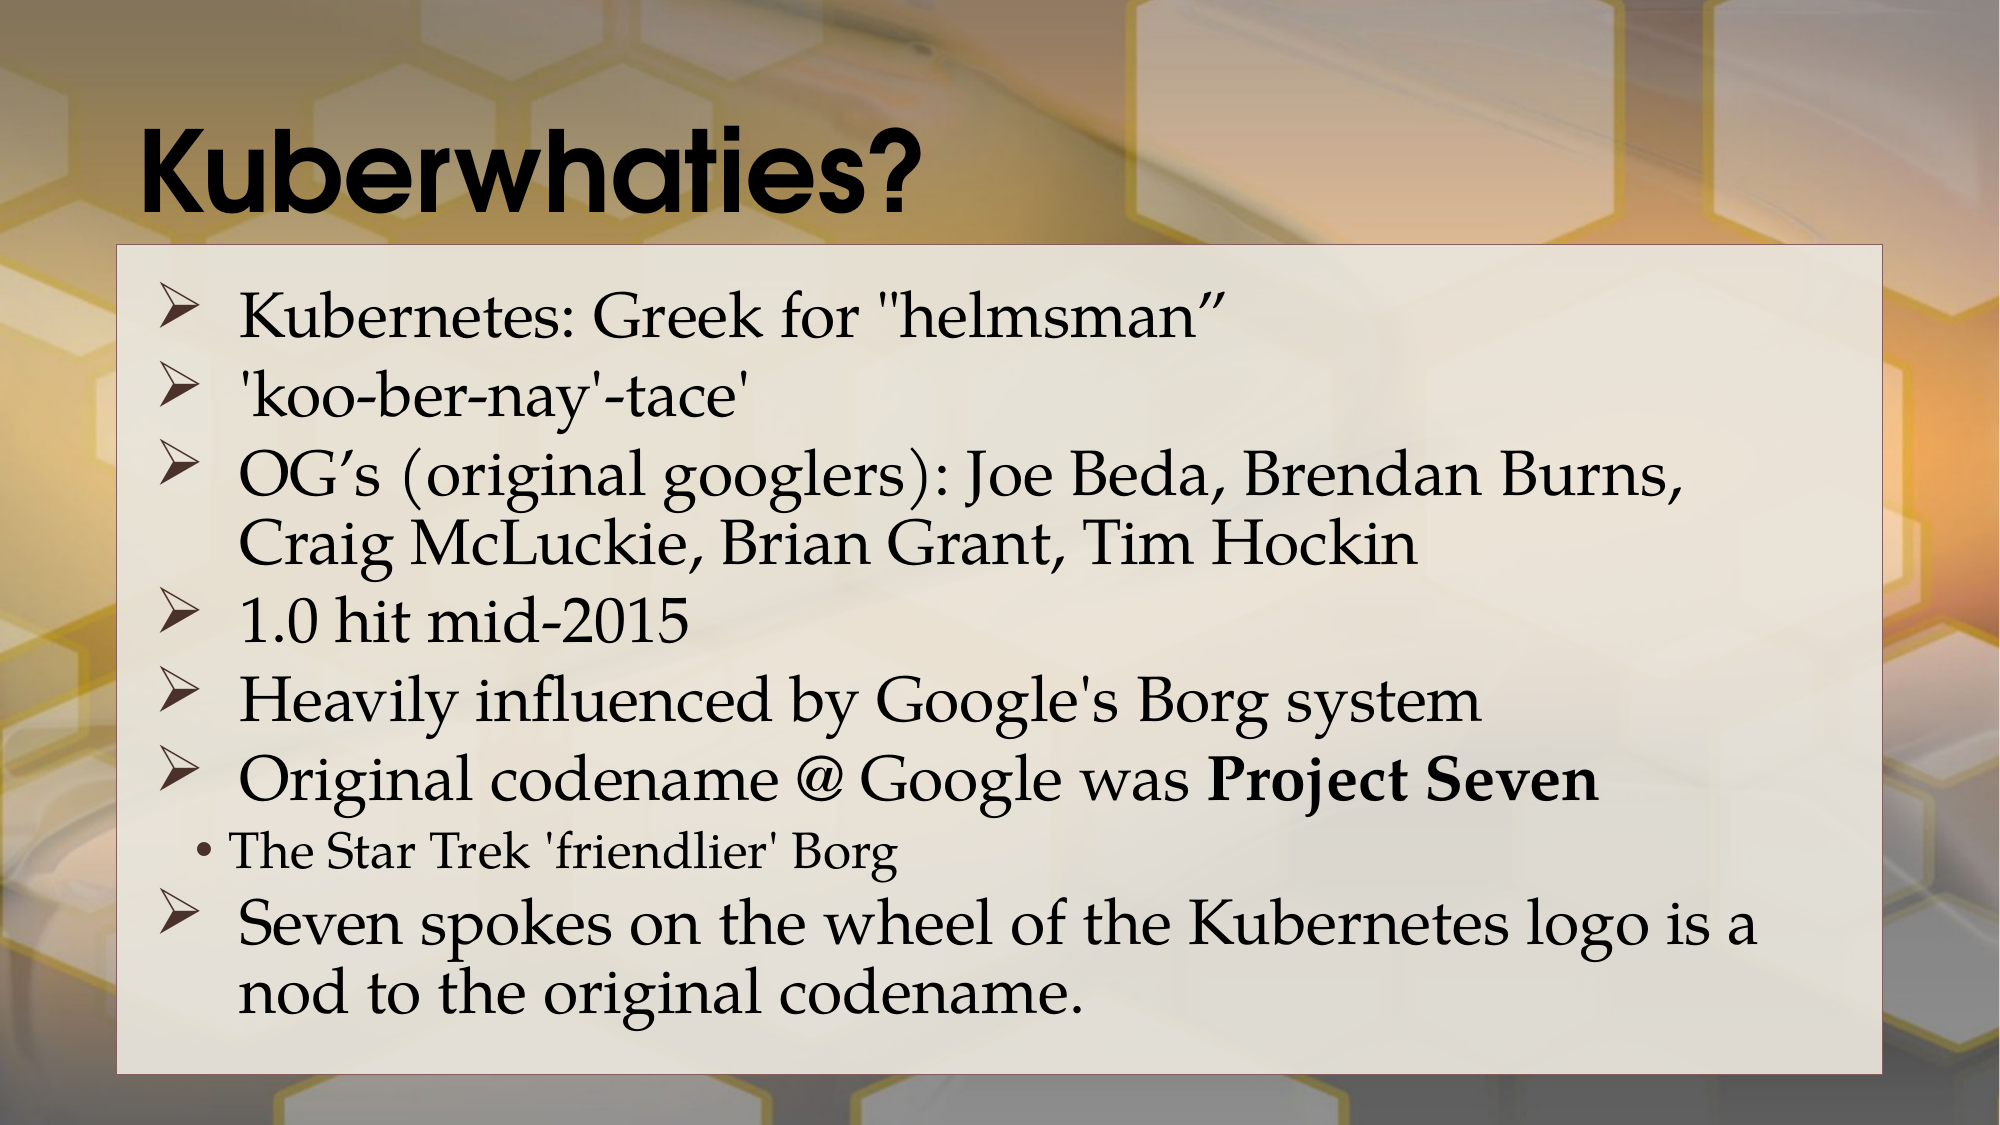

# Kuberwhaties?
Kubernetes: Greek for "helmsman”
'koo-ber-nay'-tace'
OG’s (original googlers): Joe Beda, Brendan Burns, Craig McLuckie, Brian Grant, Tim Hockin
1.0 hit mid-2015
Heavily influenced by Google's Borg system
Original codename @ Google was Project Seven
The Star Trek 'friendlier' Borg
Seven spokes on the wheel of the Kubernetes logo is a nod to the original codename.